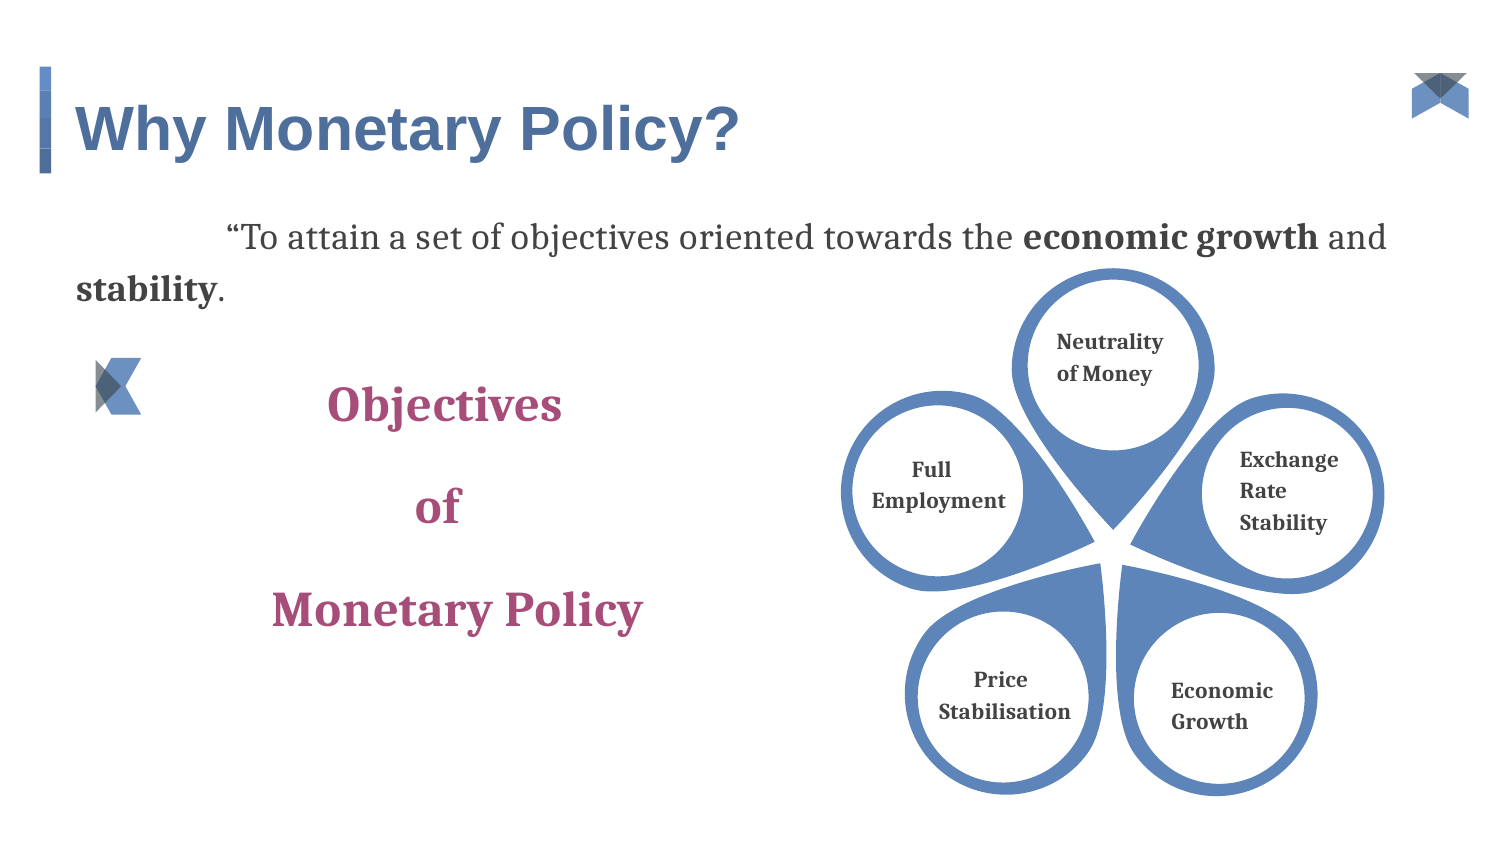

# Why Monetary Policy?
	“To attain a set of objectives oriented towards the economic growth and stability.

Neutrality of Money
               Objectives
                       of
          Monetary Policy

Exchange Rate Stability
        Full Employment
       Price Stabilisation
Economic Growth